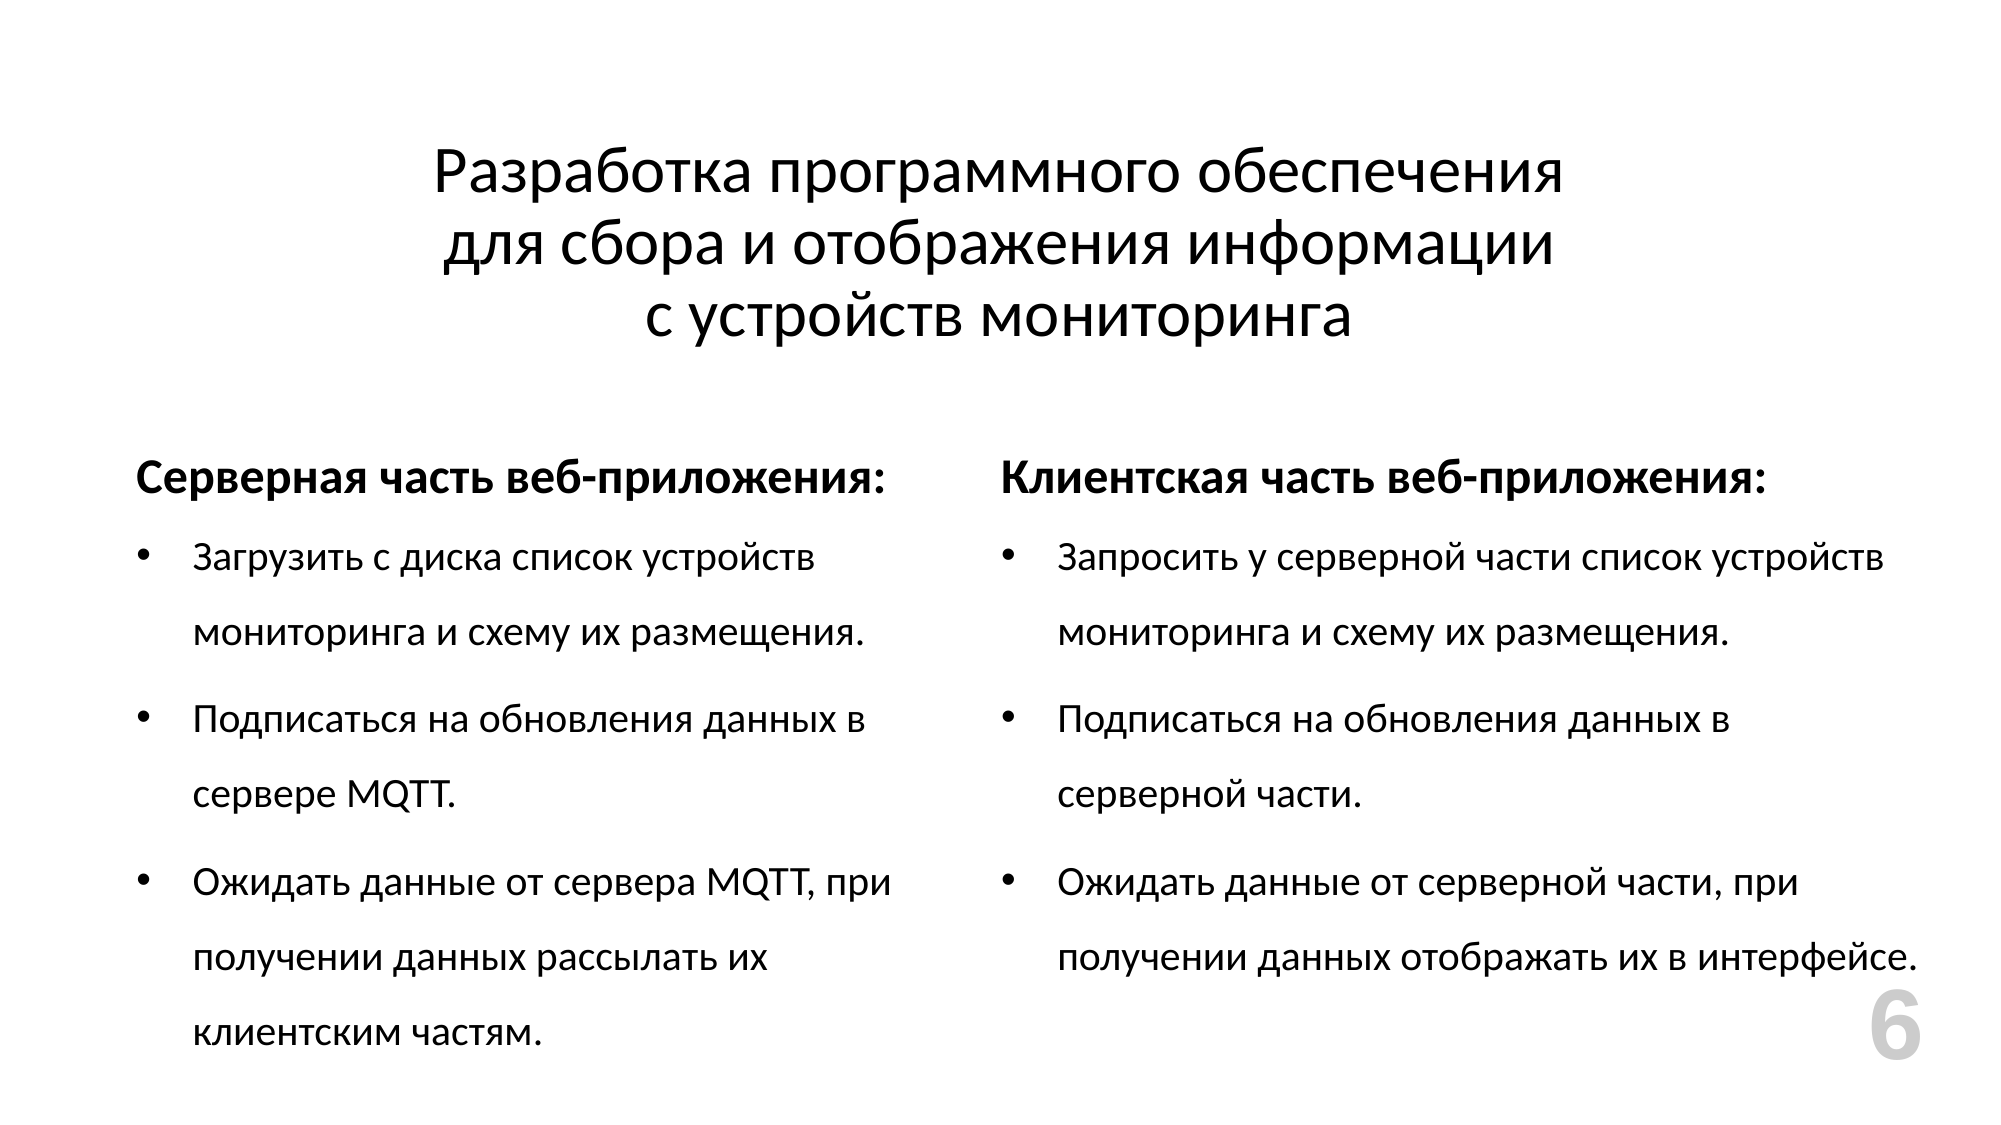

# Разработка программного обеспечения для сбора и отображения информации с устройств мониторинга
Серверная часть веб-приложения:
Загрузить с диска список устройств мониторинга и схему их размещения.
Подписаться на обновления данных в сервере MQTT.
Ожидать данные от сервера MQTT, при получении данных рассылать их клиентским частям.
Клиентская часть веб-приложения:
Запросить у серверной части список устройств мониторинга и схему их размещения.
Подписаться на обновления данных в серверной части.
Ожидать данные от серверной части, при получении данных отображать их в интерфейсе.
6